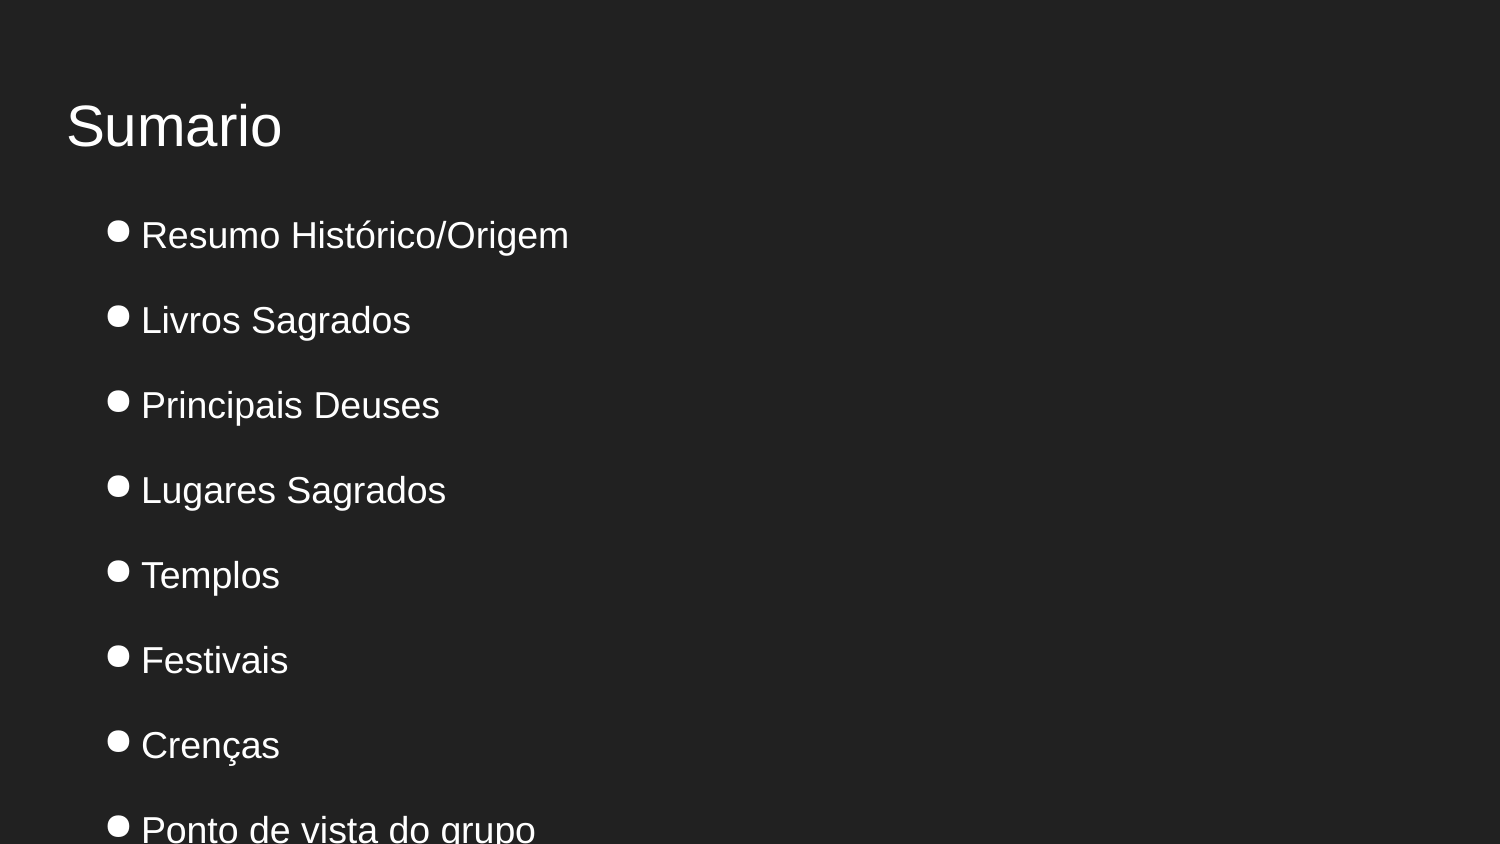

# Sumario
Resumo Histórico/Origem
Livros Sagrados
Principais Deuses
Lugares Sagrados
Templos
Festivais
Crenças
Ponto de vista do grupo
Vídeos